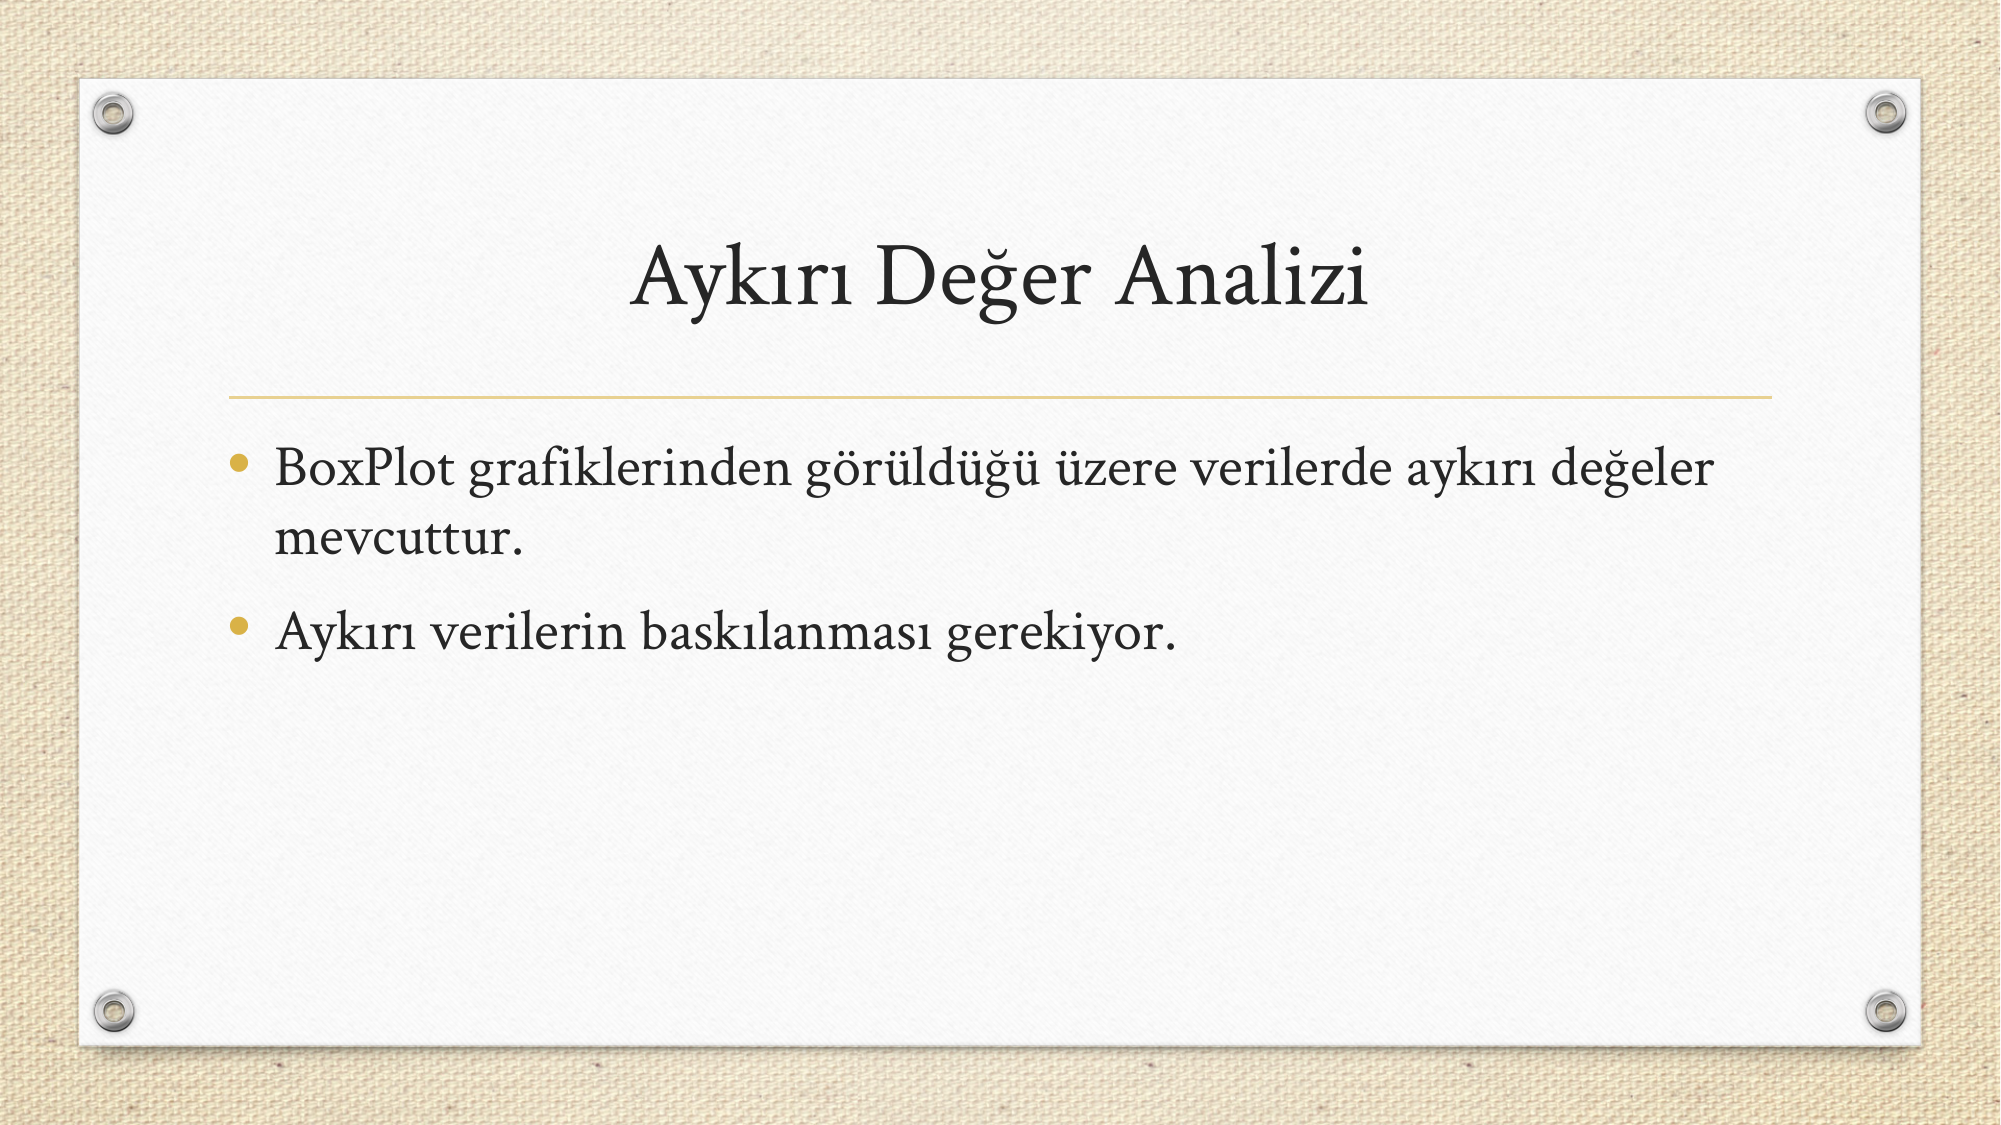

# Aykırı Değer Analizi
BoxPlot grafiklerinden görüldüğü üzere verilerde aykırı değeler mevcuttur.
Aykırı verilerin baskılanması gerekiyor.